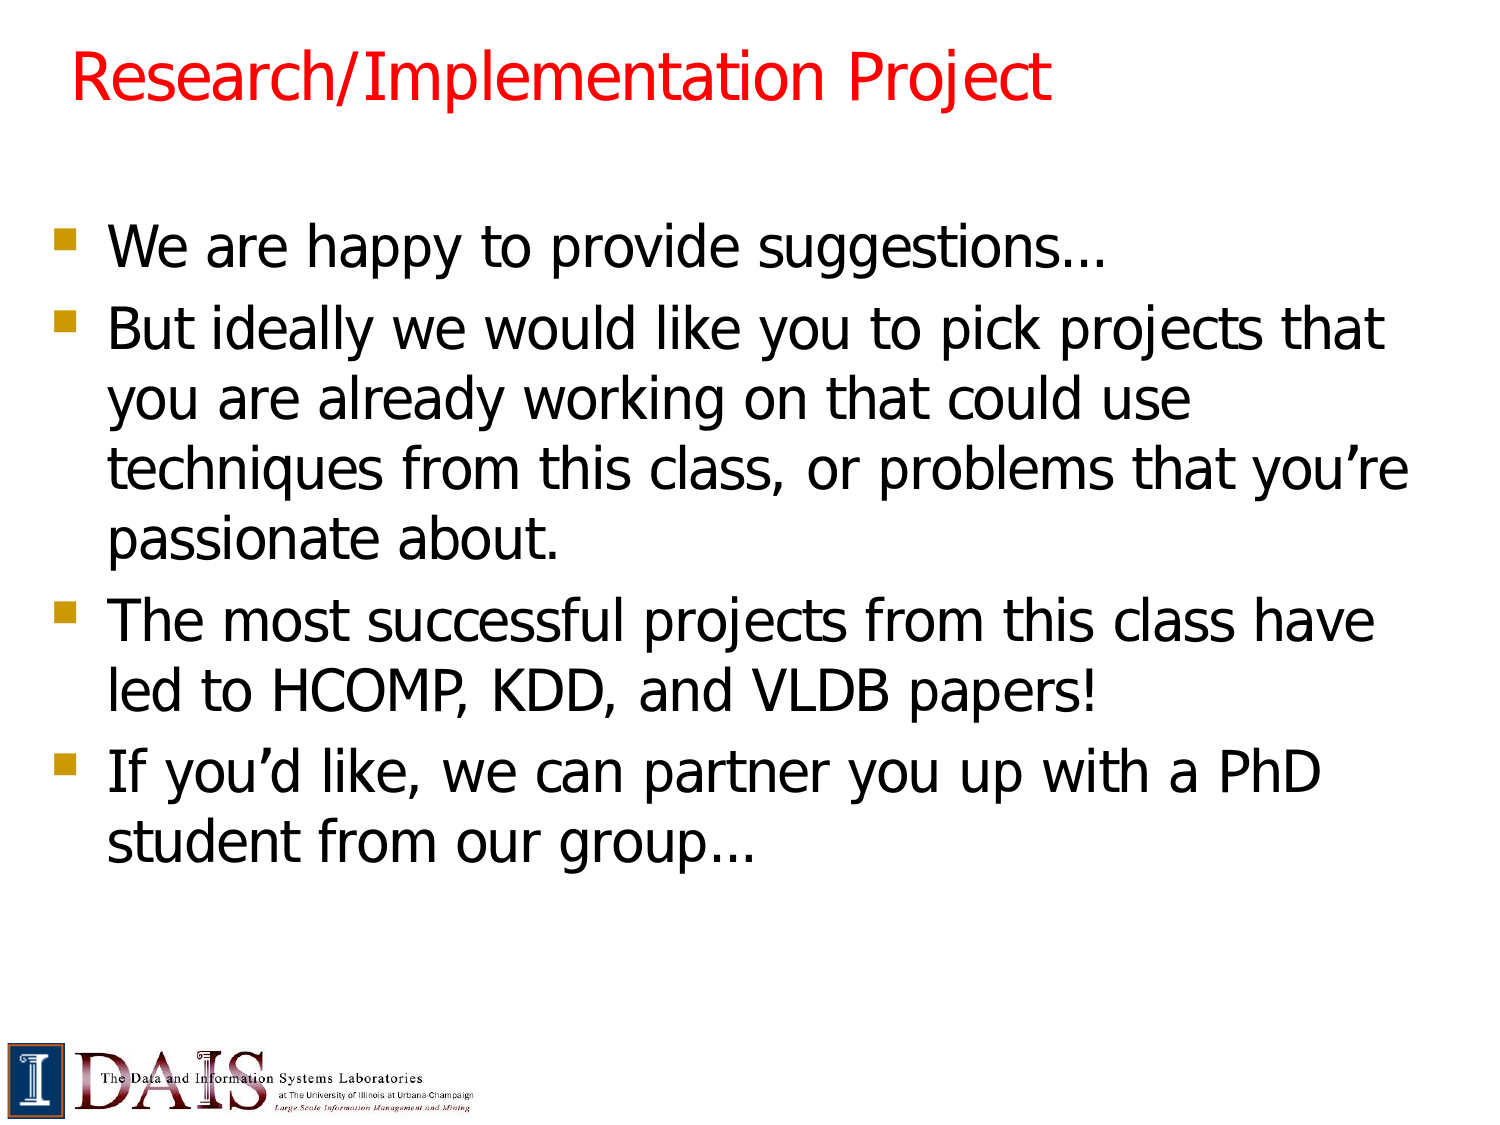

# Research/Implementation Project
We are happy to provide suggestions…
But ideally we would like you to pick projects that you are already working on that could use techniques from this class, or problems that you’re passionate about.
The most successful projects from this class have led to HCOMP, KDD, and VLDB papers!
If you’d like, we can partner you up with a PhD student from our group…